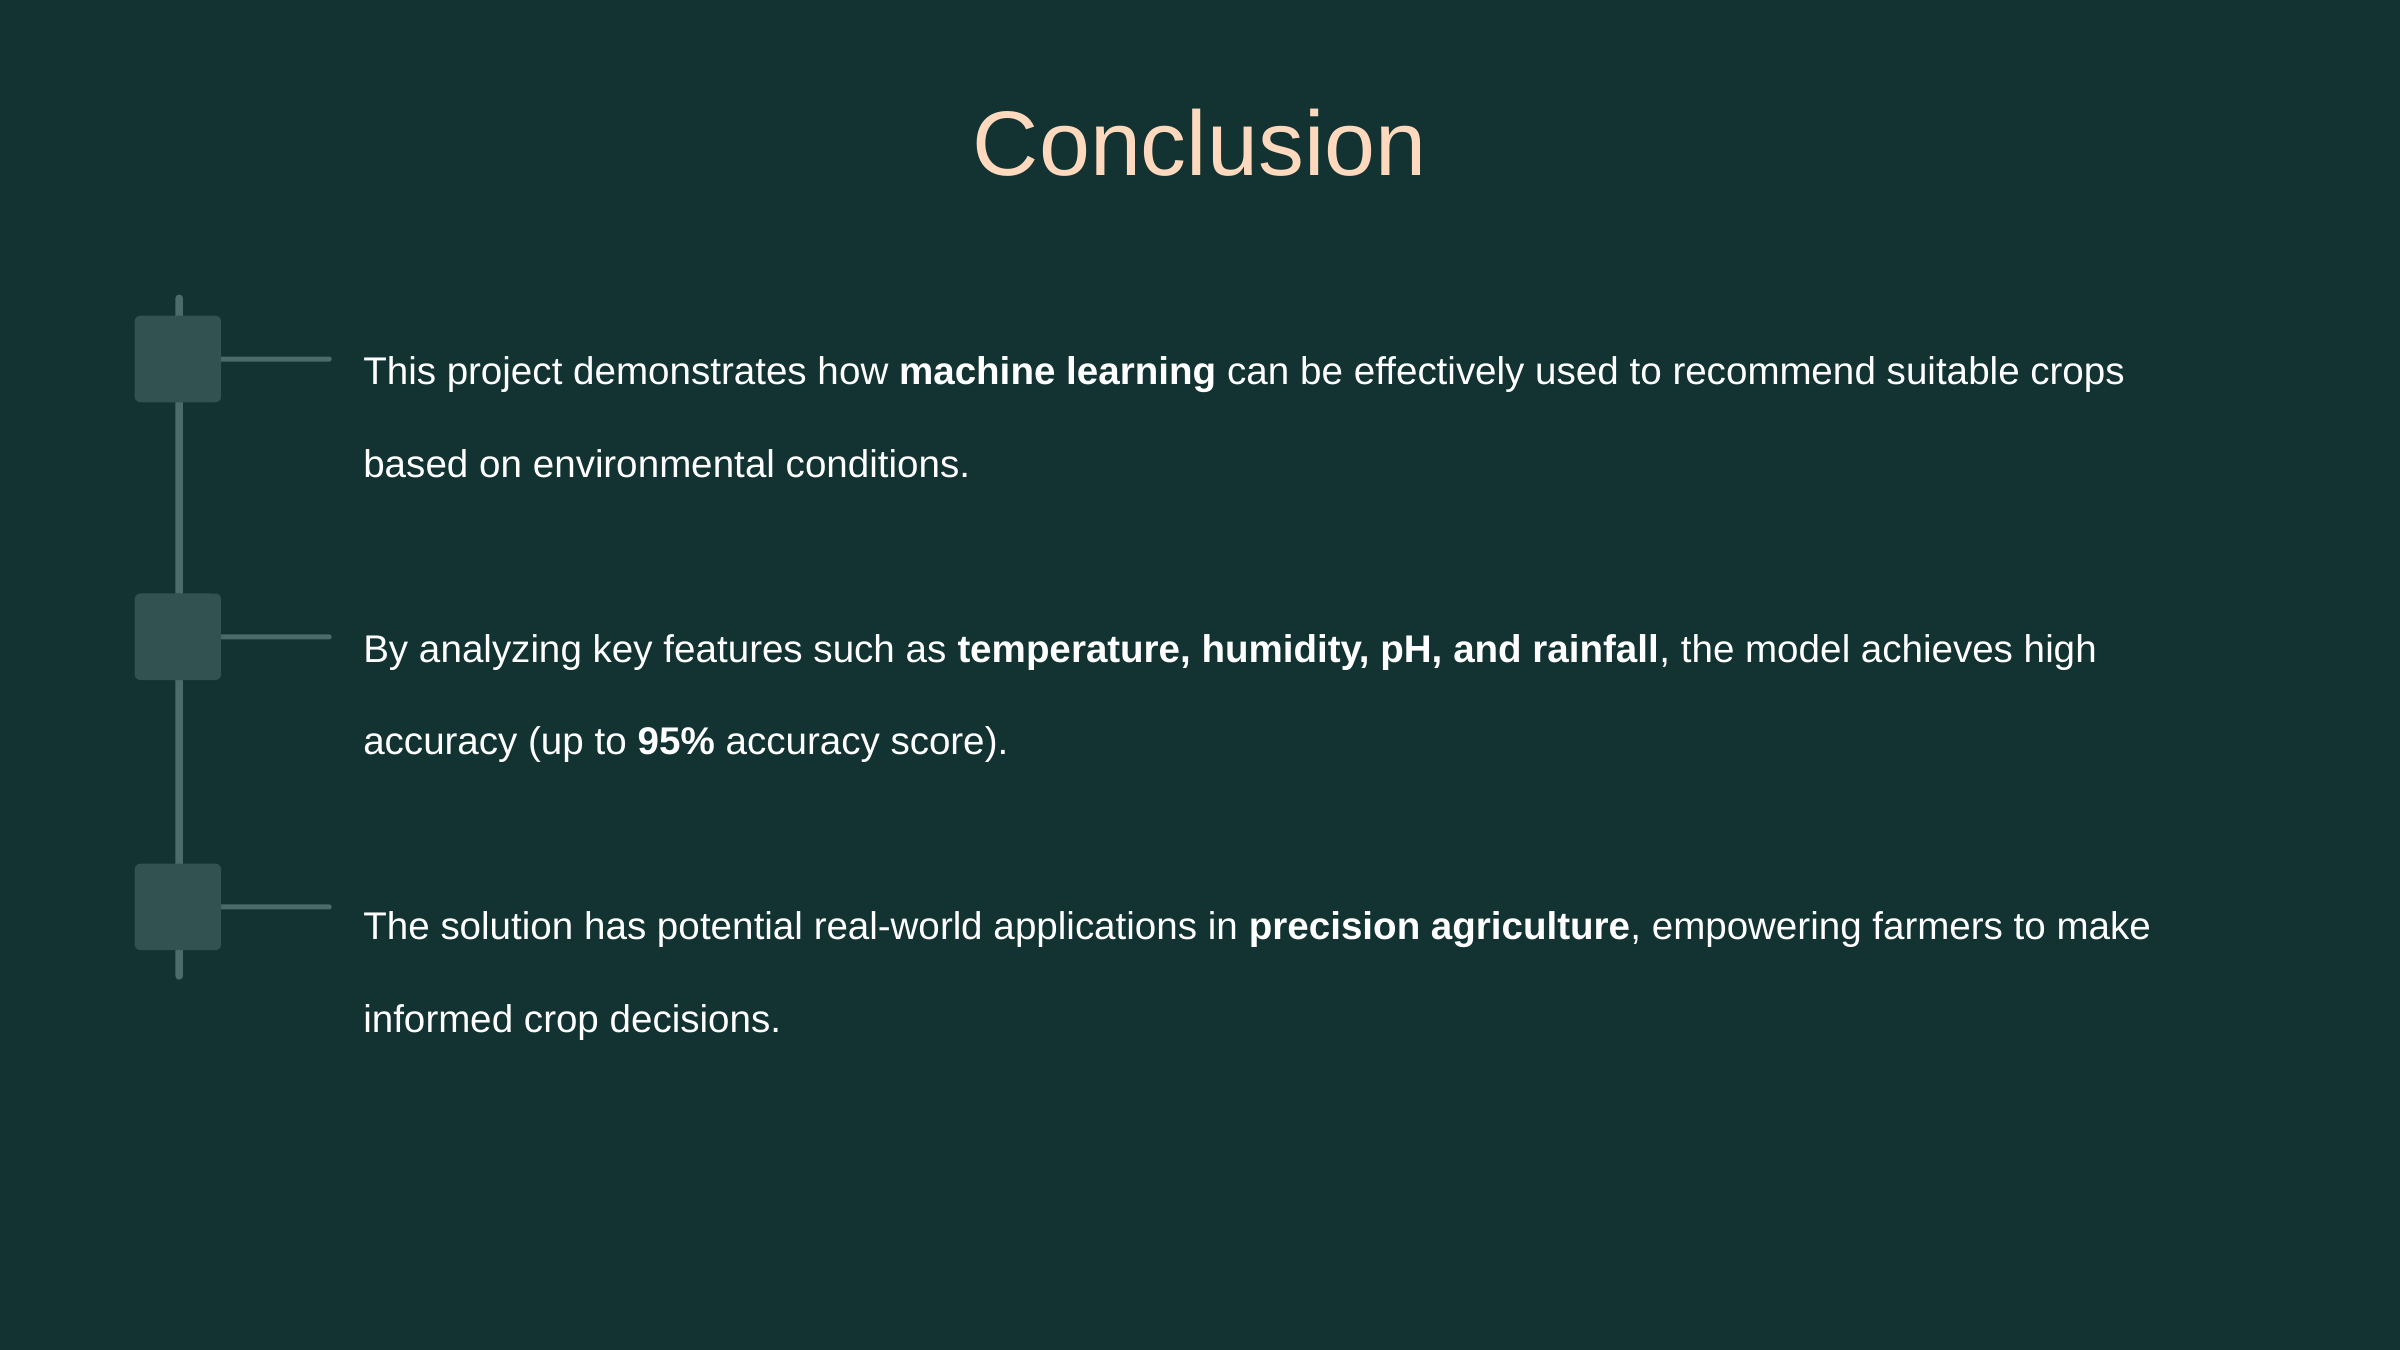

Conclusion

This project demonstrates how machine learning can be effectively used to recommend suitable crops based on environmental conditions.

By analyzing key features such as temperature, humidity, pH, and rainfall, the model achieves high accuracy (up to 95% accuracy score).

The solution has potential real-world applications in precision agriculture, empowering farmers to make informed crop decisions.